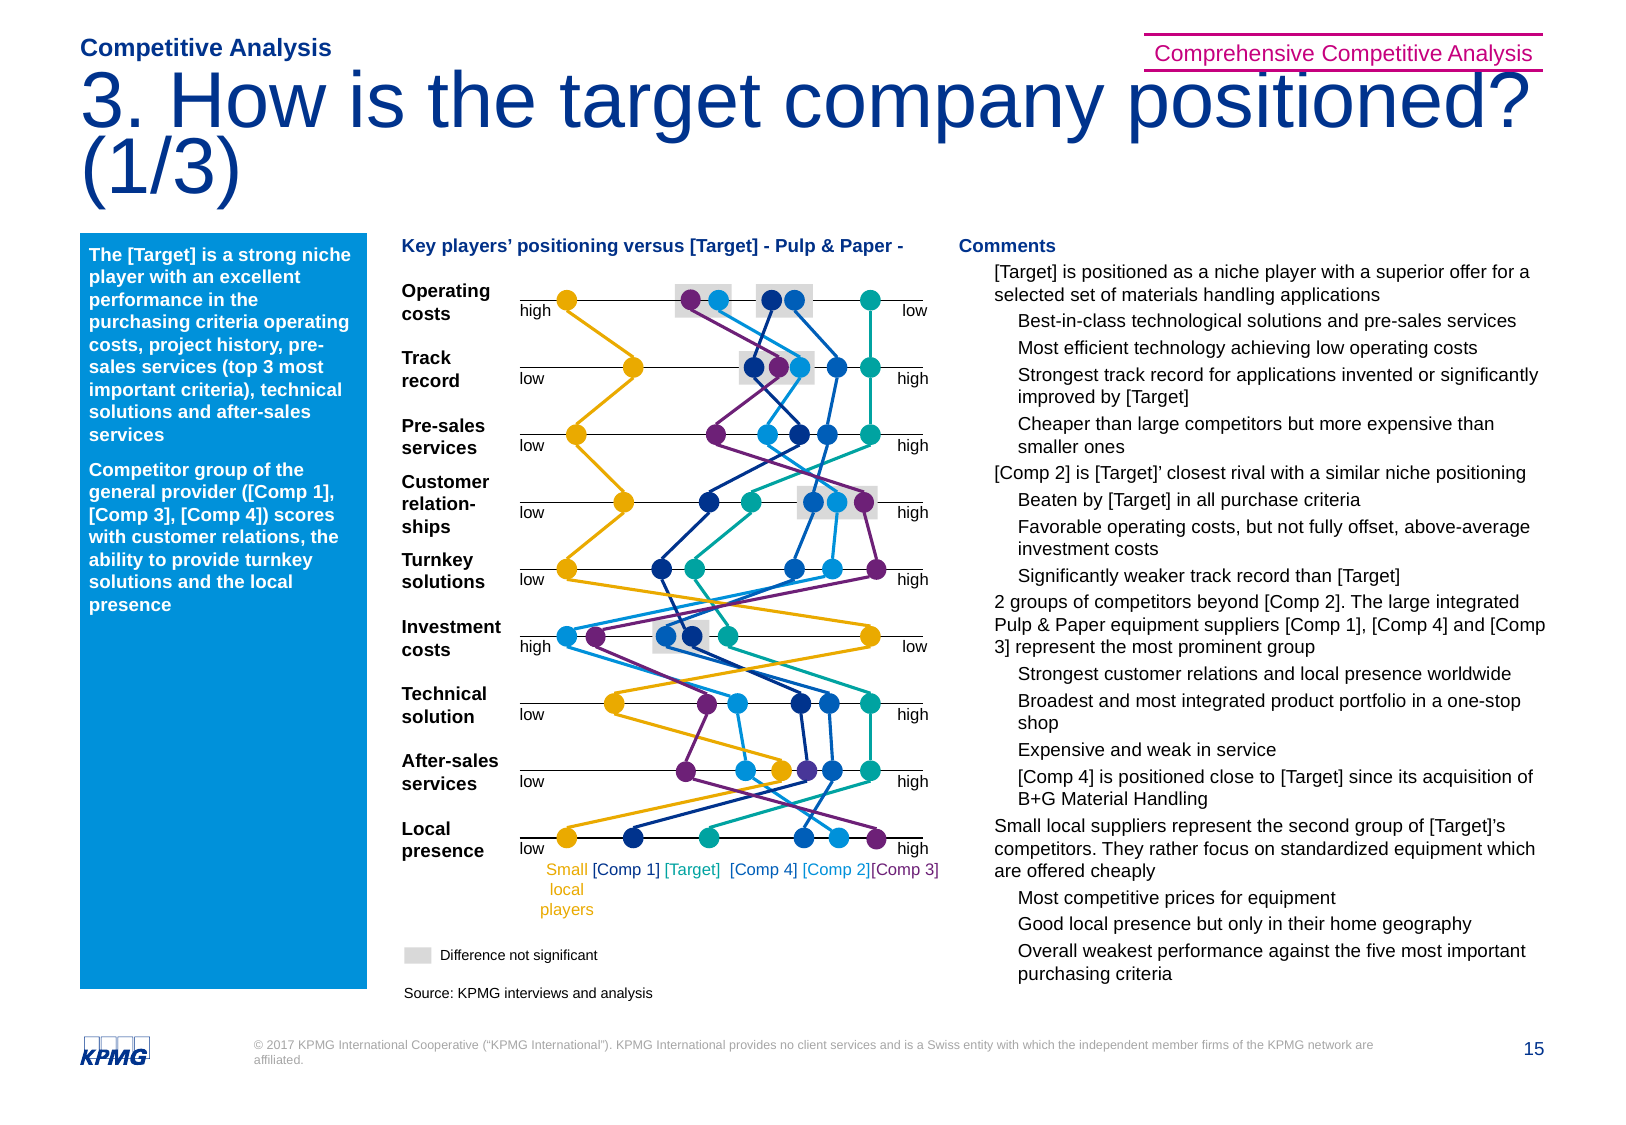

Competitive Analysis
Comprehensive Competitive Analysis
# 3. How is the target company positioned? (1/3)
The [Target] is a strong niche player with an excellent performance in the purchasing criteria operating costs, project history, pre-sales services (top 3 most important criteria), technical solutions and after-sales services
Competitor group of the general provider ([Comp 1], [Comp 3], [Comp 4]) scores with customer relations, the ability to provide turnkey solutions and the local presence

Key players’ positioning versus [Target] - Pulp & Paper -
Comments
[Target] is positioned as a niche player with a superior offer for a selected set of materials handling applications
Best-in-class technological solutions and pre-sales services
Most efficient technology achieving low operating costs
Strongest track record for applications invented or significantly improved by [Target]
Cheaper than large competitors but more expensive than smaller ones
[Comp 2] is [Target]’ closest rival with a similar niche positioning
Beaten by [Target] in all purchase criteria
Favorable operating costs, but not fully offset, above-average investment costs
Significantly weaker track record than [Target]
2 groups of competitors beyond [Comp 2]. The large integrated Pulp & Paper equipment suppliers [Comp 1], [Comp 4] and [Comp 3] represent the most prominent group
Strongest customer relations and local presence worldwide
Broadest and most integrated product portfolio in a one-stop shop
Expensive and weak in service
[Comp 4] is positioned close to [Target] since its acquisition of B+G Material Handling
Small local suppliers represent the second group of [Target]’s competitors. They rather focus on standardized equipment which are offered cheaply
Most competitive prices for equipment
Good local presence but only in their home geography
Overall weakest performance against the five most important purchasing criteria

Operating costs

high
low
Track record

low
high
Pre-sales services

low
high
Customer relation-ships

low
high
Turnkey solutions

low
high
Investment costs

high
low
Technical solution

low
high
After-sales services

low
high
Local presence

low
high
[Comp 3]
Small local players
[Comp 1]
[Target]
[Comp 4]
[Comp 2]
Difference not significant

Source: KPMG interviews and analysis